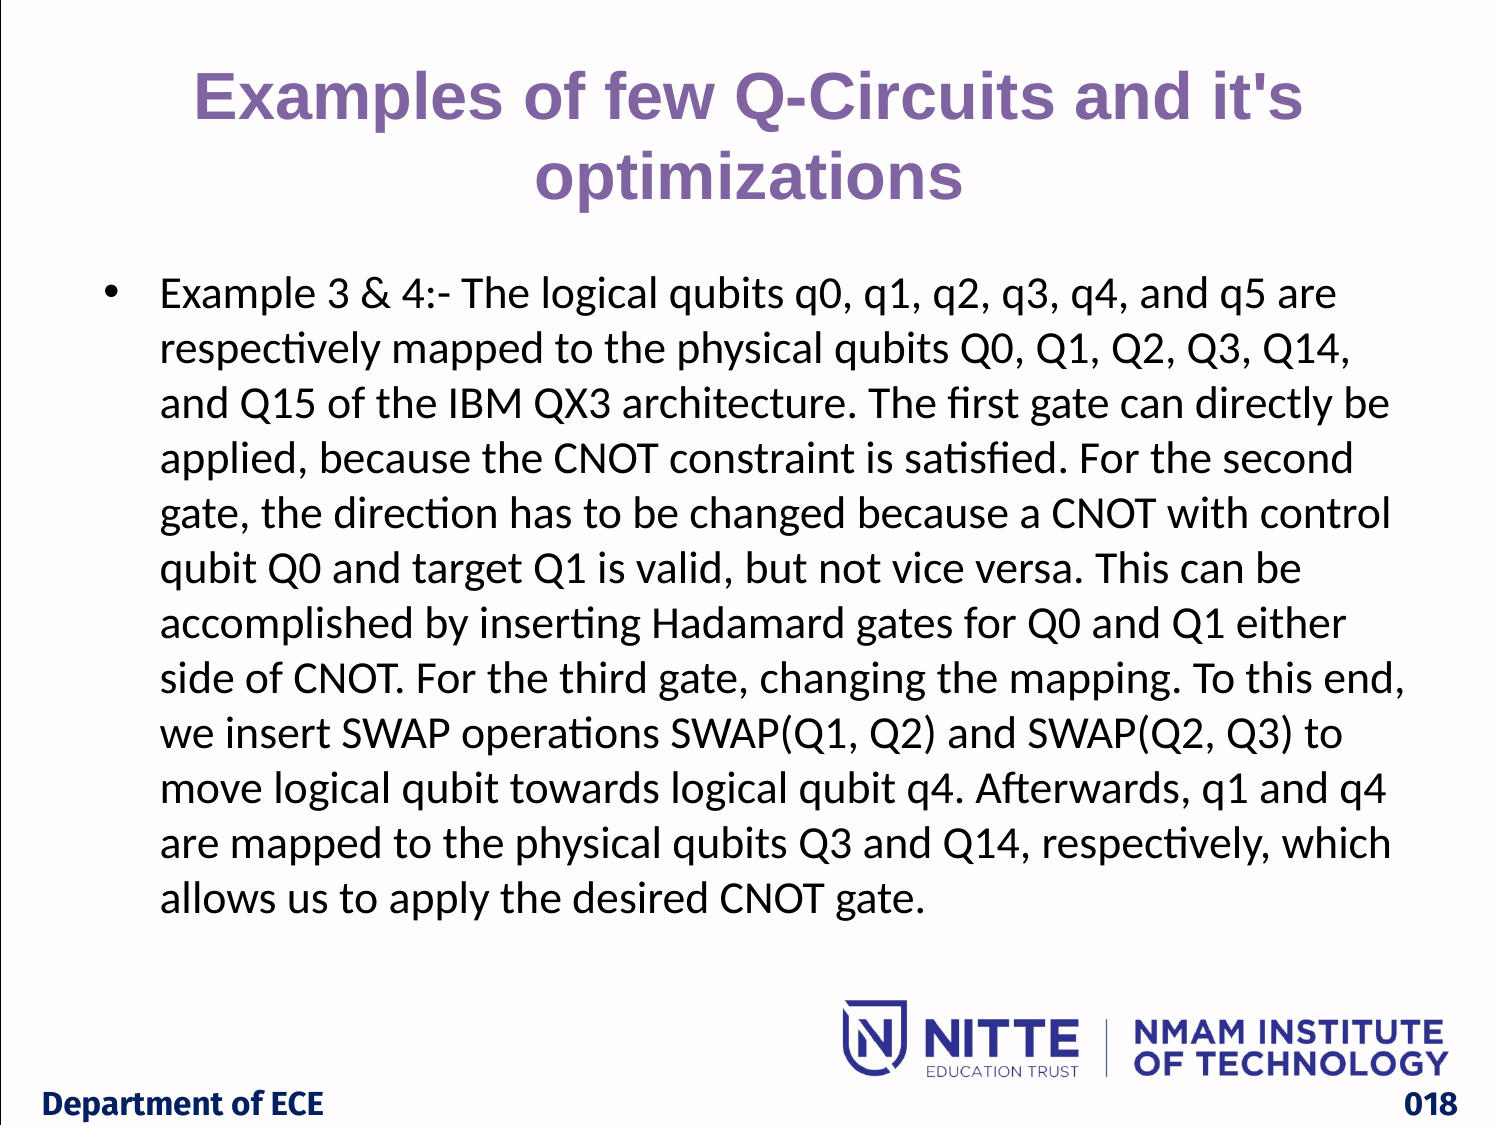

# Examples of few Q-Circuits and it's optimizations

Example 3 & 4:- The logical qubits q0, q1, q2, q3, q4, and q5 are respectively mapped to the physical qubits Q0, Q1, Q2, Q3, Q14, and Q15 of the IBM QX3 architecture. The first gate can directly be applied, because the CNOT constraint is satisfied. For the second gate, the direction has to be changed because a CNOT with control qubit Q0 and target Q1 is valid, but not vice versa. This can be accomplished by inserting Hadamard gates for Q0 and Q1 either side of CNOT. For the third gate, changing the mapping. To this end, we insert SWAP operations SWAP(Q1, Q2) and SWAP(Q2, Q3) to move logical qubit towards logical qubit q4. Afterwards, q1 and q4 are mapped to the physical qubits Q3 and Q14, respectively, which allows us to apply the desired CNOT gate.

Department of ECE
018